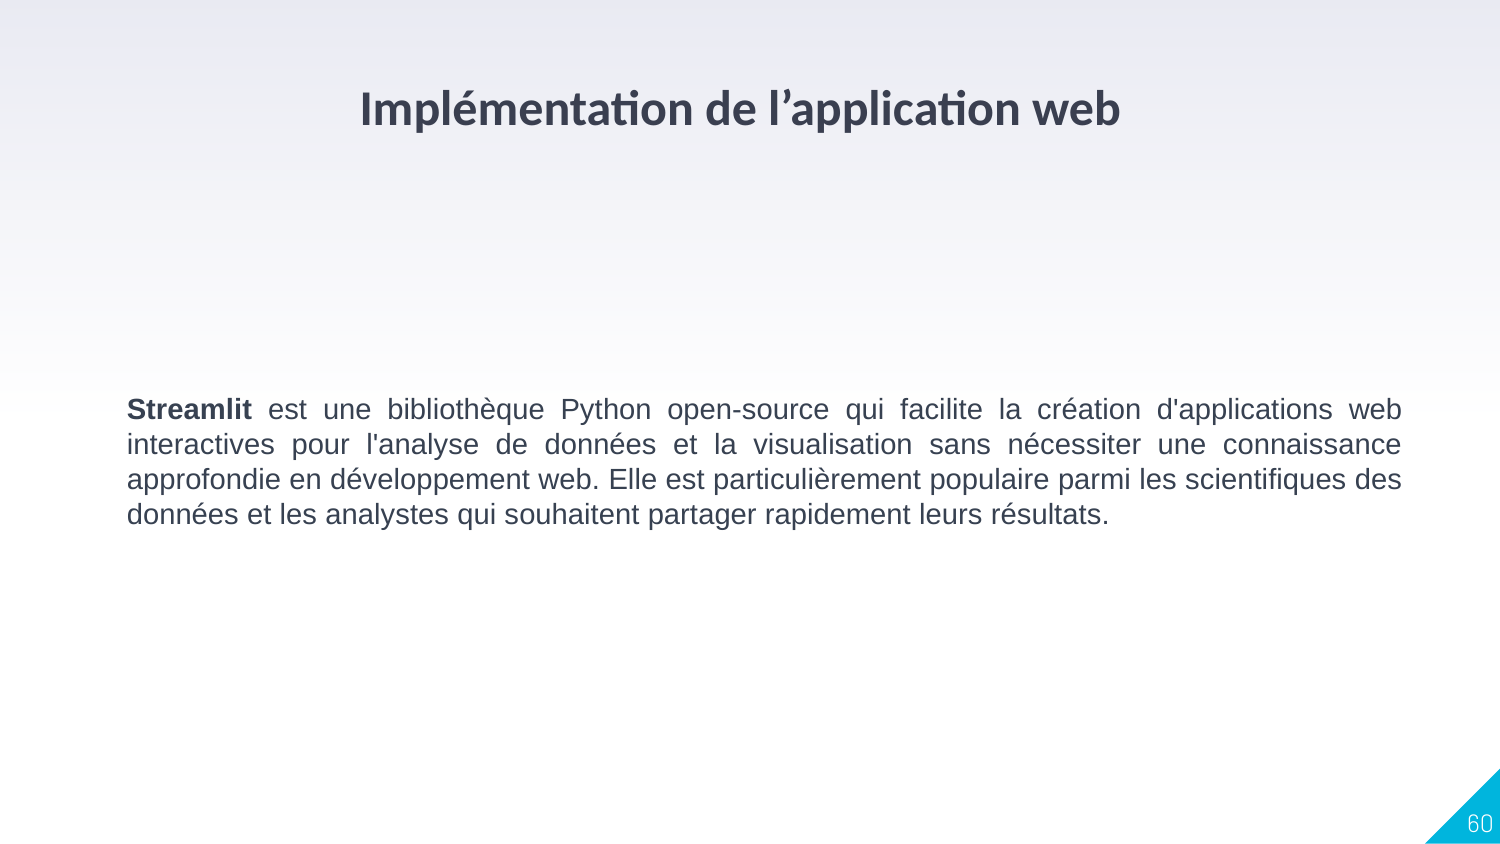

Implémentation de l’application web

Streamlit est une bibliothèque Python open-source qui facilite la création d'applications web interactives pour l'analyse de données et la visualisation sans nécessiter une connaissance approfondie en développement web. Elle est particulièrement populaire parmi les scientifiques des données et les analystes qui souhaitent partager rapidement leurs résultats.
60